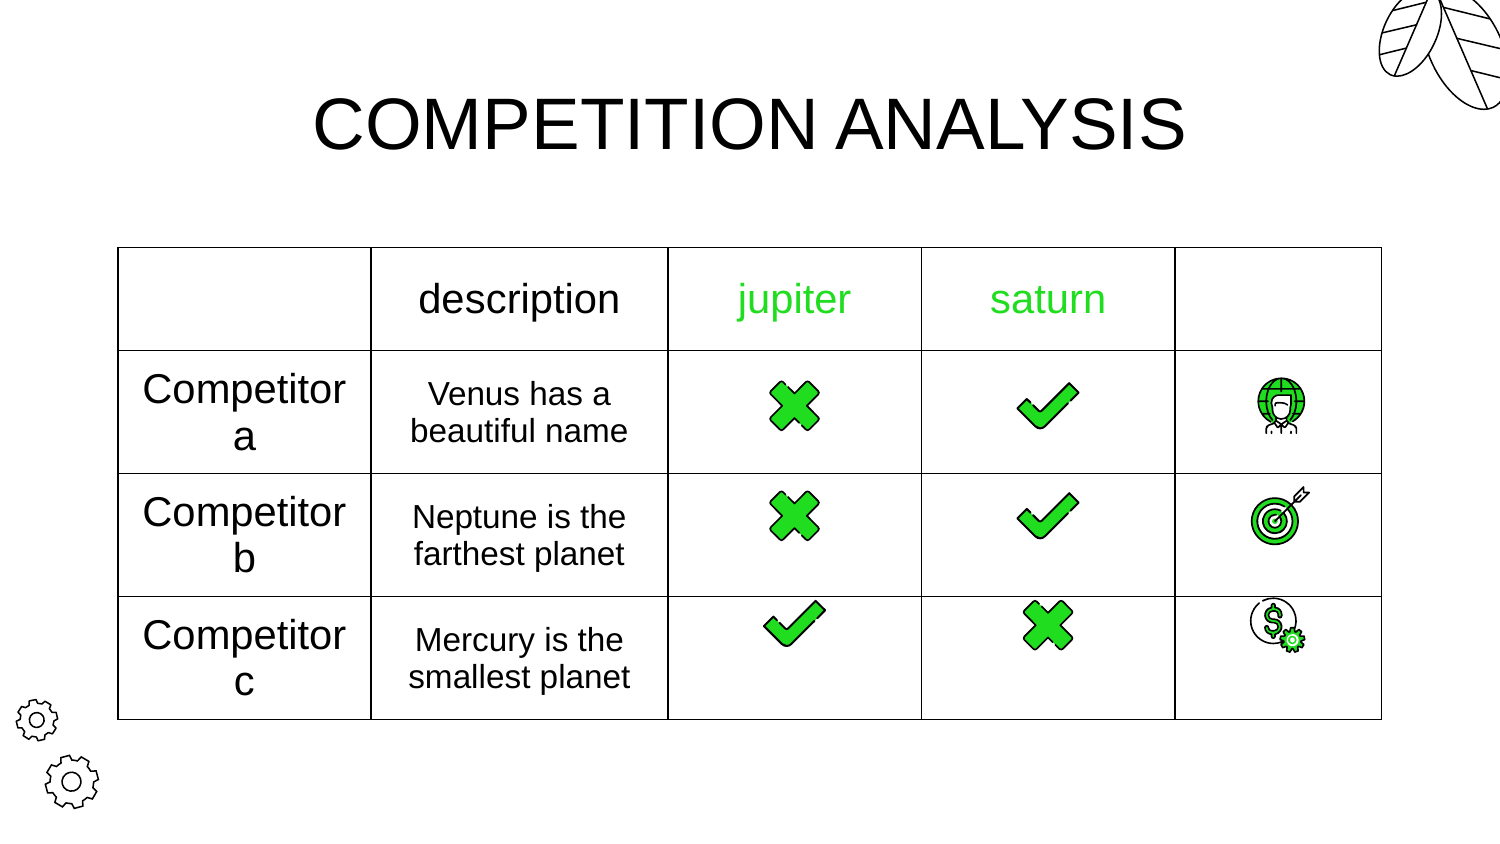

# COMPETITION ANALYSIS
|  | description | jupiter | saturn |  |
| --- | --- | --- | --- | --- |
| Competitor a | Venus has a beautiful name |  |  |  |
| Competitor b | Neptune is the farthest planet |  |  |  |
| Competitor c | Mercury is the smallest planet |  |  |  |